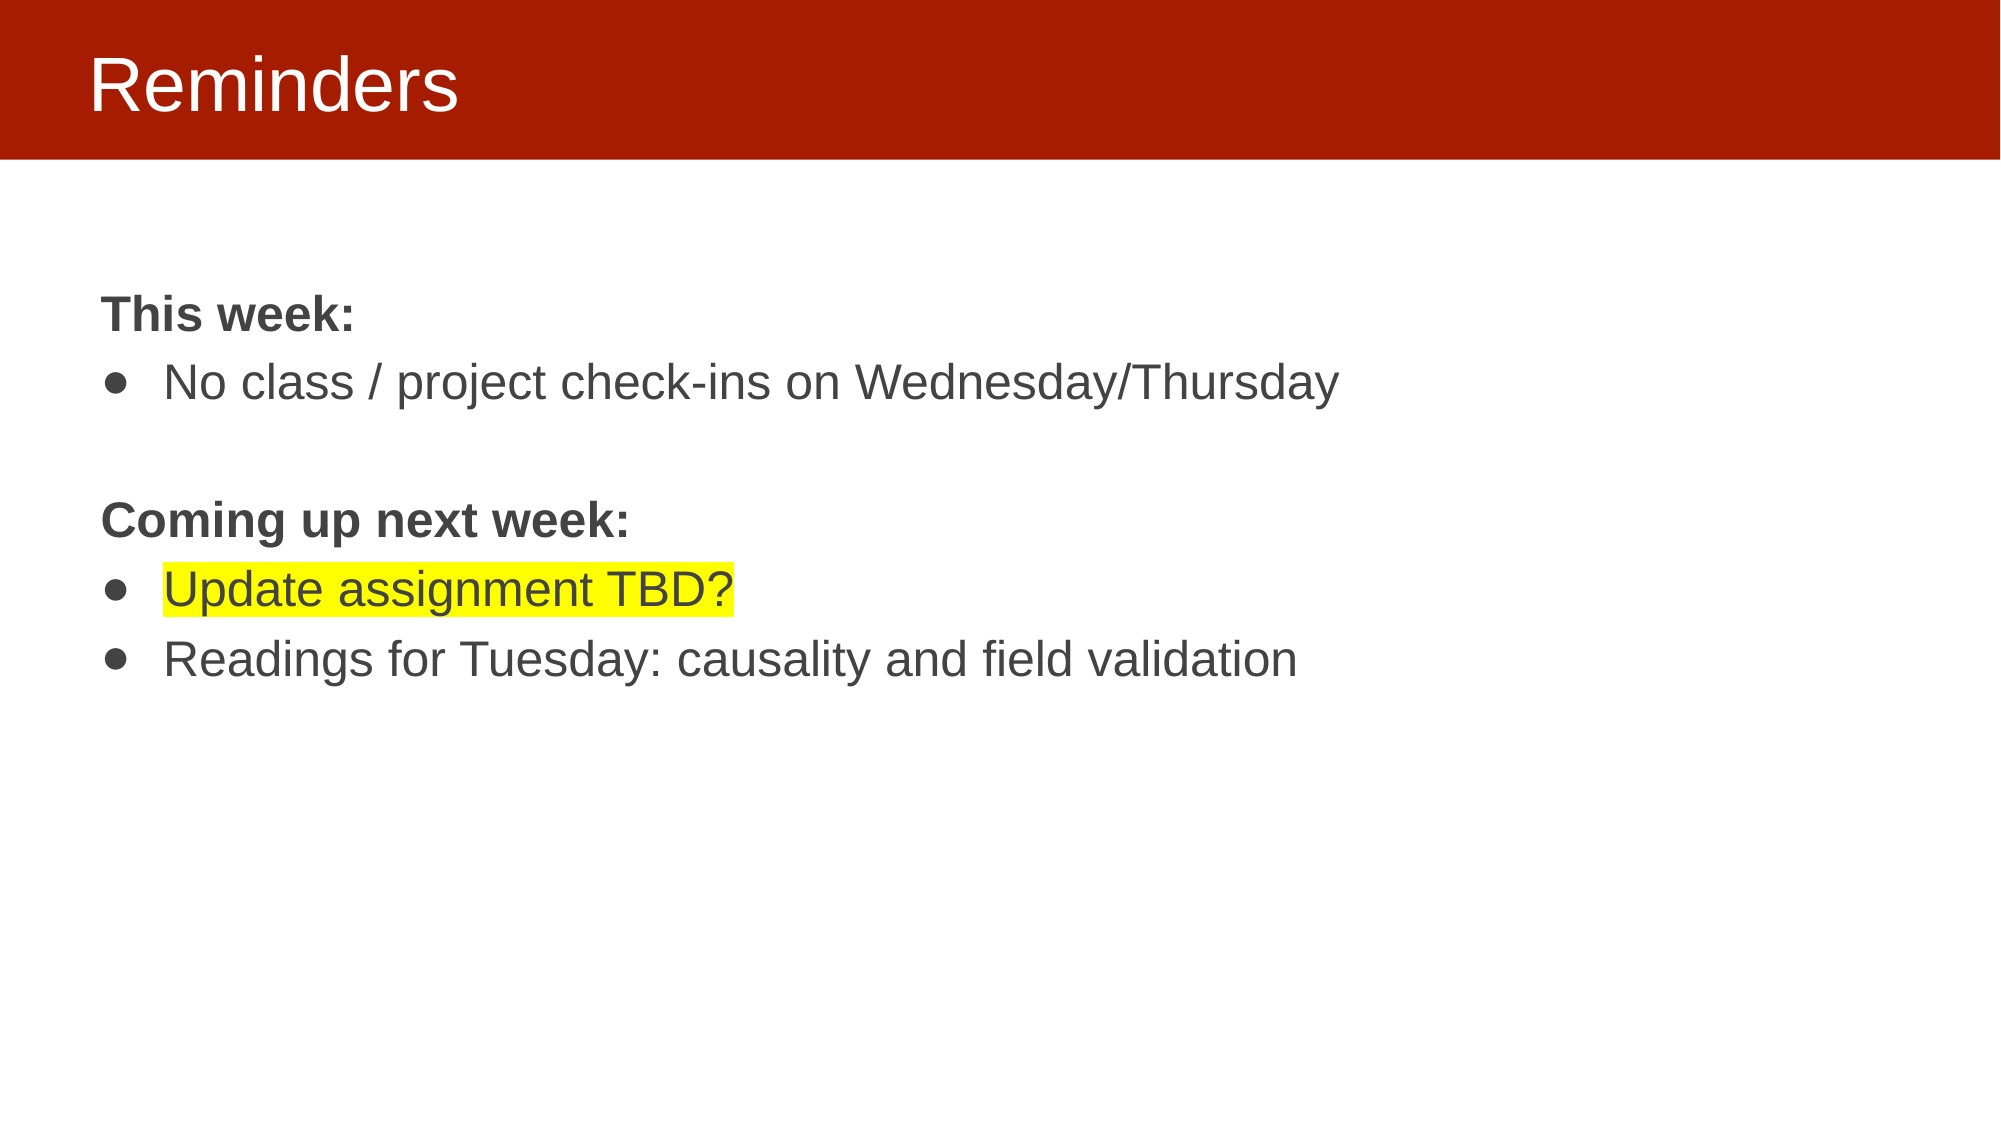

# Reminders
This week:
No class / project check-ins on Wednesday/Thursday

Coming up next week:
Update assignment TBD?
Readings for Tuesday: causality and field validation